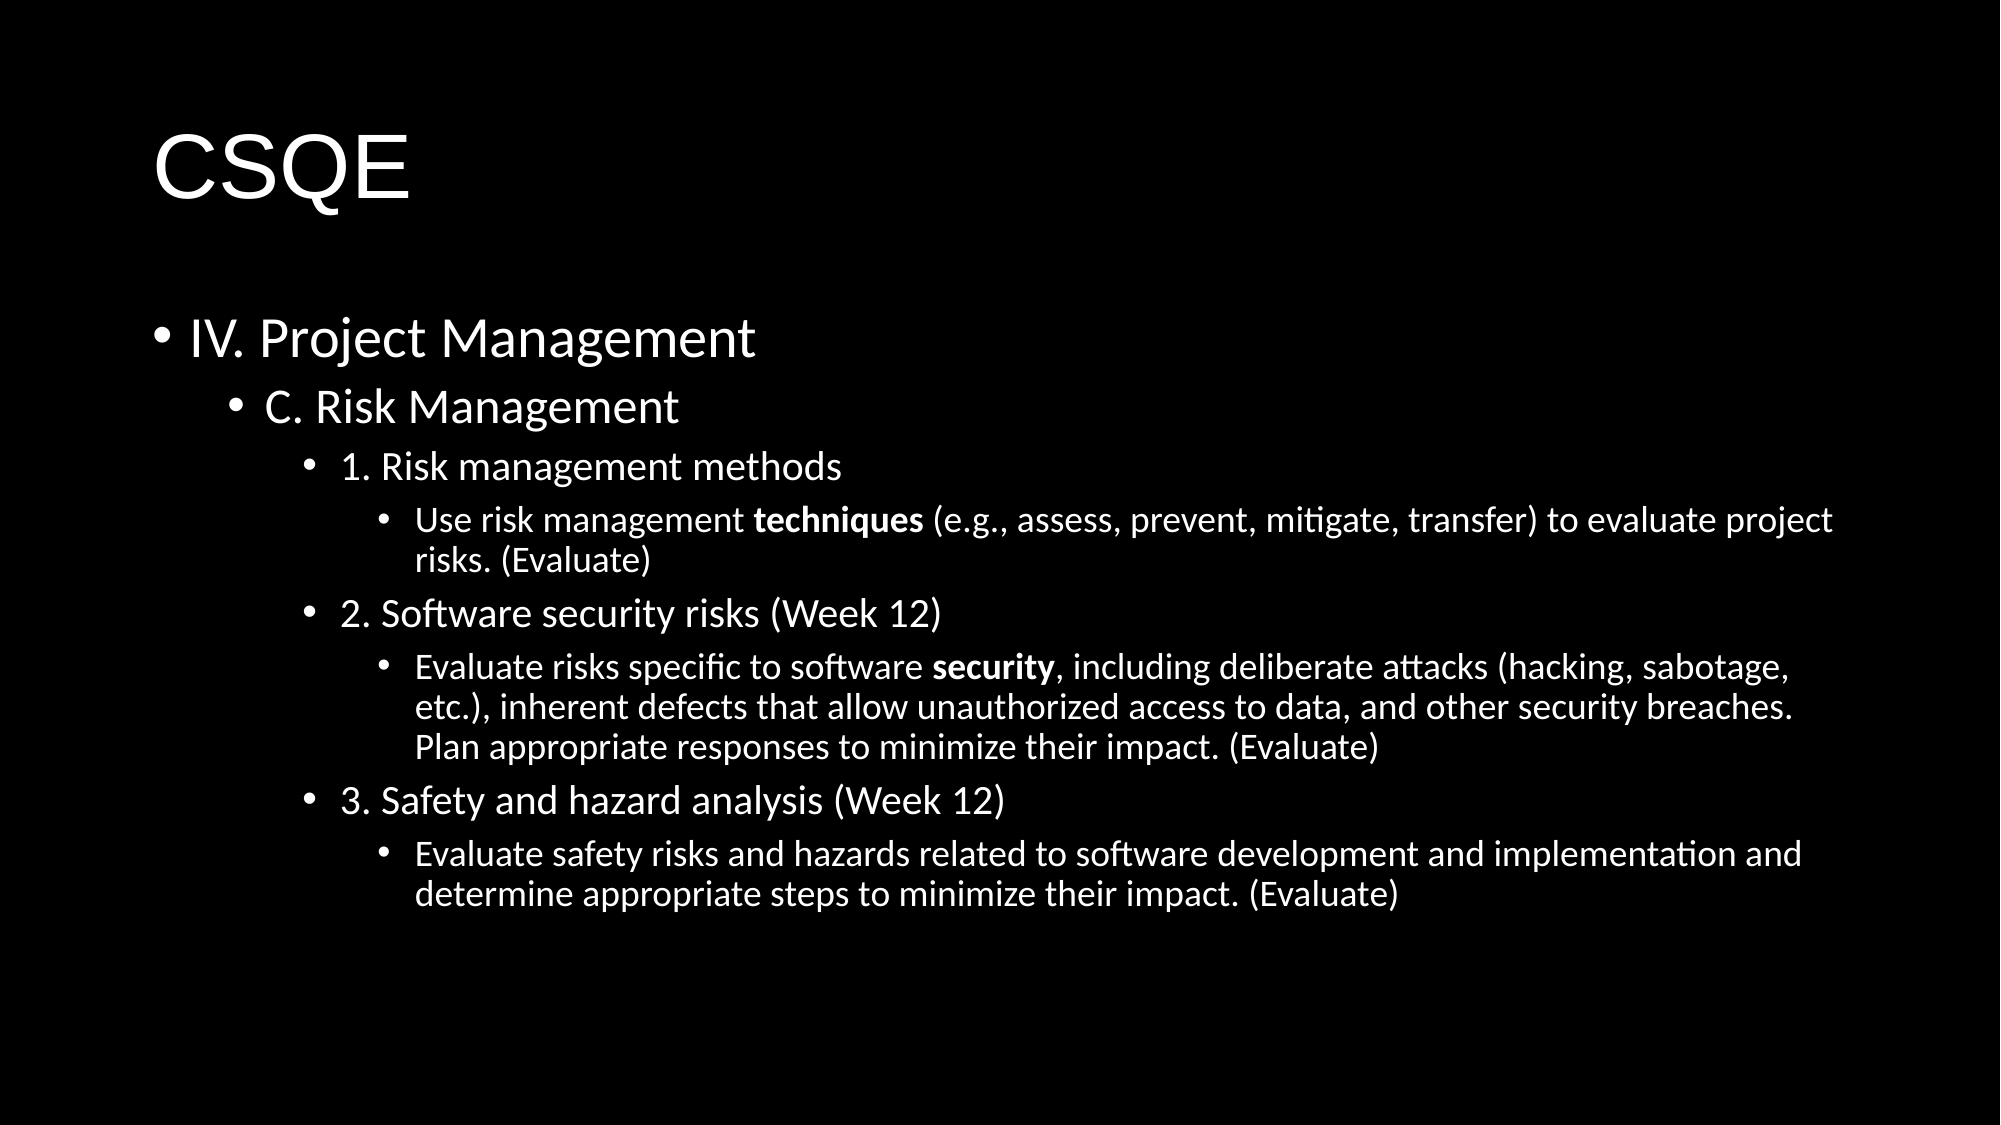

# CSQE
IV. Project Management
C. Risk Management
1. Risk management methods
Use risk management techniques (e.g., assess, prevent, mitigate, transfer) to evaluate project risks. (Evaluate)
2. Software security risks (Week 12)
Evaluate risks specific to software security, including deliberate attacks (hacking, sabotage, etc.), inherent defects that allow unauthorized access to data, and other security breaches. Plan appropriate responses to minimize their impact. (Evaluate)
3. Safety and hazard analysis (Week 12)
Evaluate safety risks and hazards related to software development and implementation and determine appropriate steps to minimize their impact. (Evaluate)